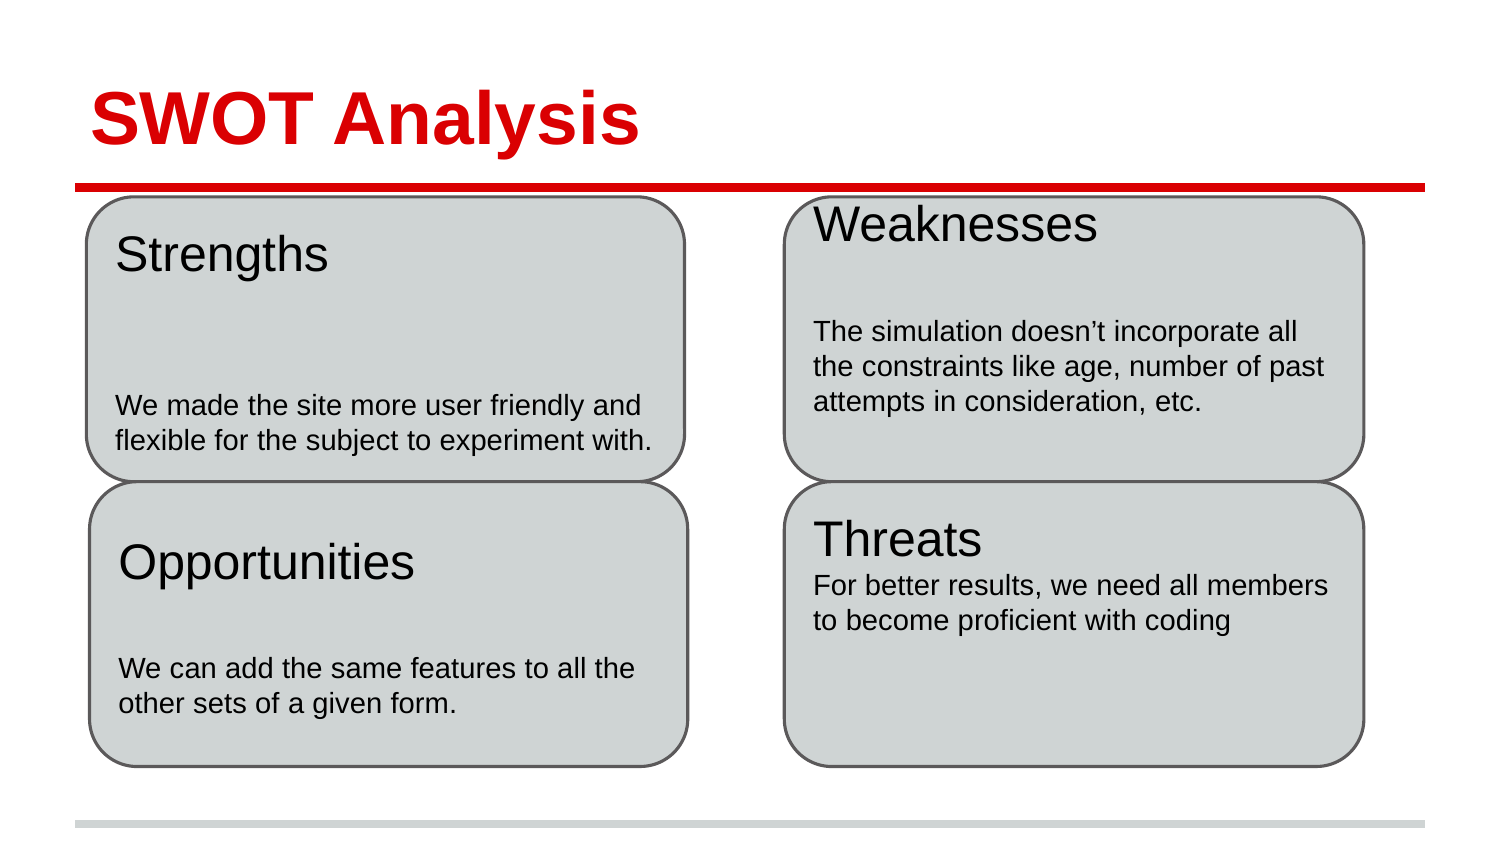

# SWOT Analysis
Strengths

We made the site more user friendly and flexible for the subject to experiment with.
Weaknesses

The simulation doesn’t incorporate all the constraints like age, number of past attempts in consideration, etc.

Opportunities

We can add the same features to all the other sets of a given form.
Threats
For better results, we need all members to become proficient with coding